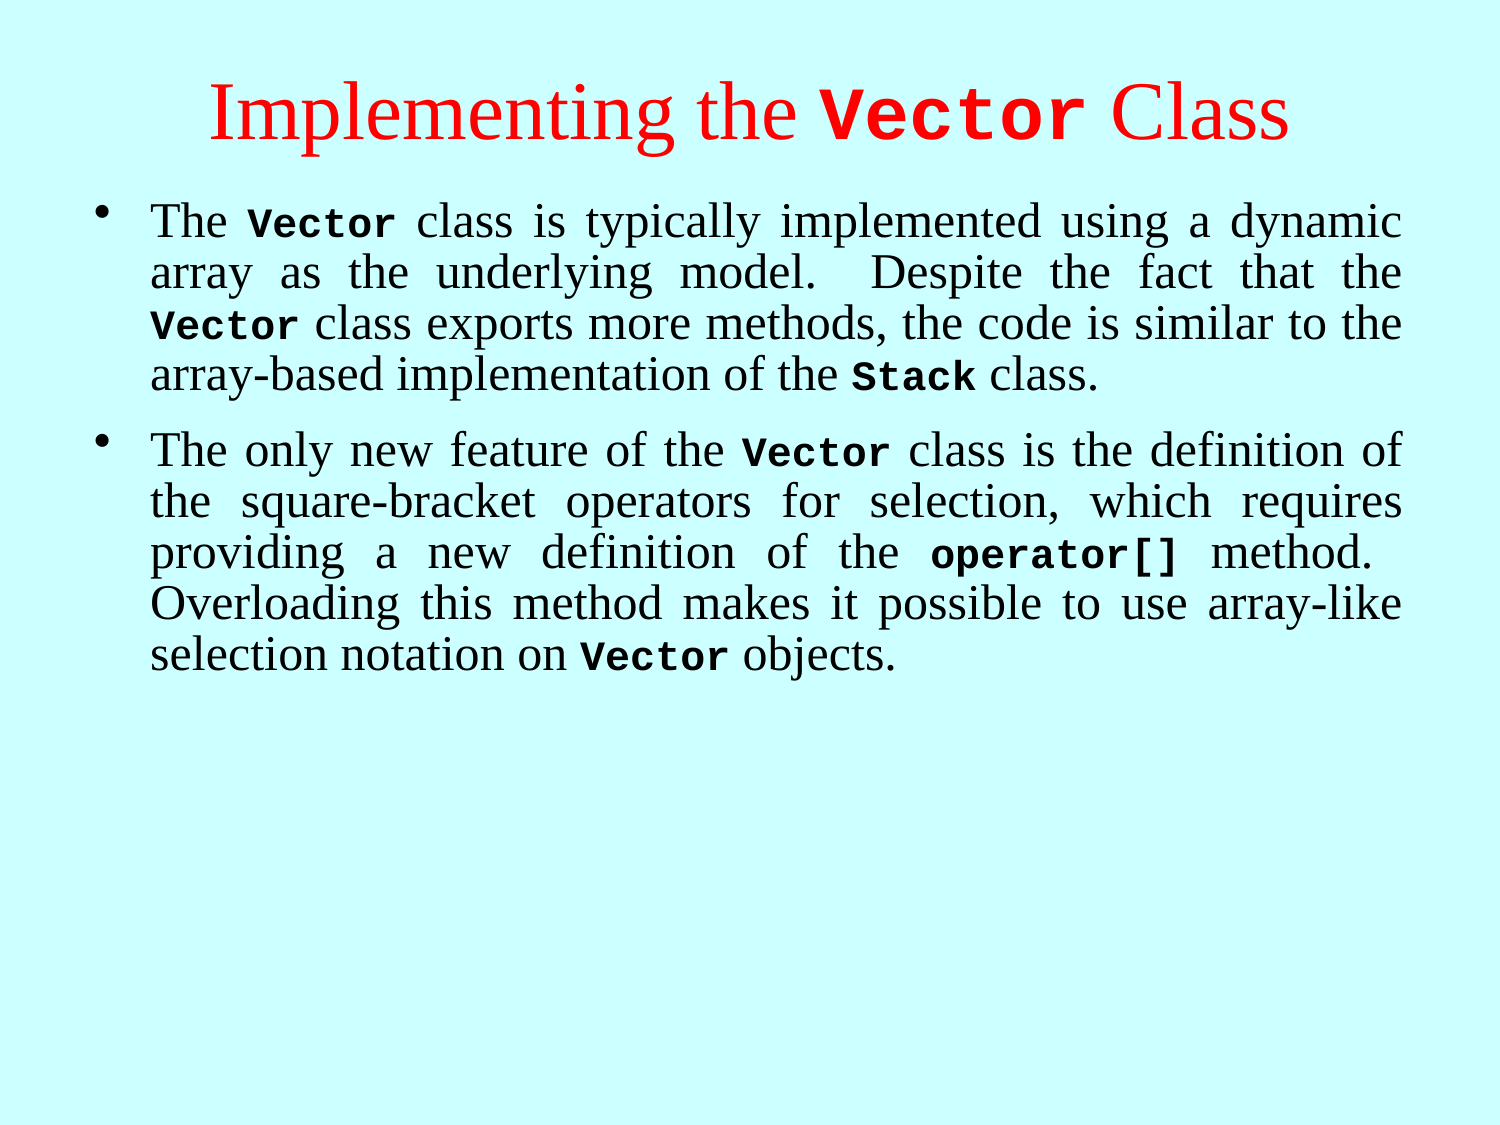

# Implementing the Vector Class
The Vector class is typically implemented using a dynamic array as the underlying model.  Despite the fact that the Vector class exports more methods, the code is similar to the array-based implementation of the Stack class.
The only new feature of the Vector class is the definition of the square-bracket operators for selection, which requires providing a new definition of the operator[] method.  Overloading this method makes it possible to use array-like selection notation on Vector objects.